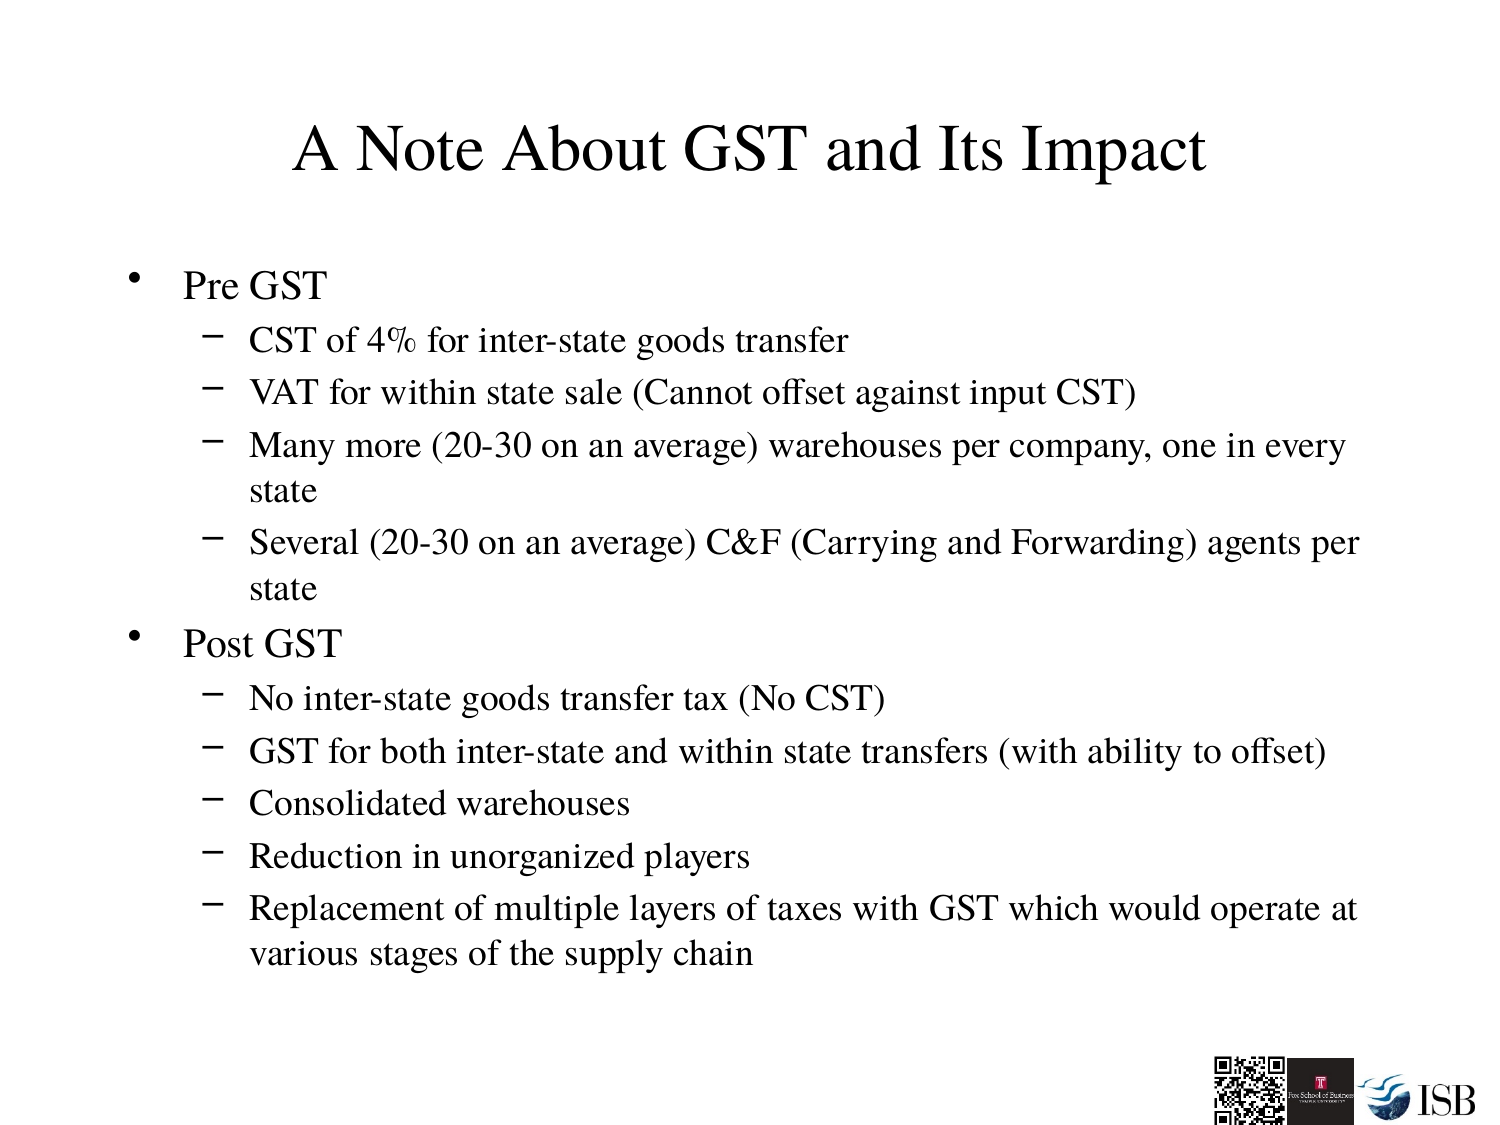

# A Note About GST and Its Impact
Pre GST
CST of 4% for inter-state goods transfer
VAT for within state sale (Cannot offset against input CST)
Many more (20-30 on an average) warehouses per company, one in every state
Several (20-30 on an average) C&F (Carrying and Forwarding) agents per state
Post GST
No inter-state goods transfer tax (No CST)
GST for both inter-state and within state transfers (with ability to offset)
Consolidated warehouses
Reduction in unorganized players
Replacement of multiple layers of taxes with GST which would operate at various stages of the supply chain